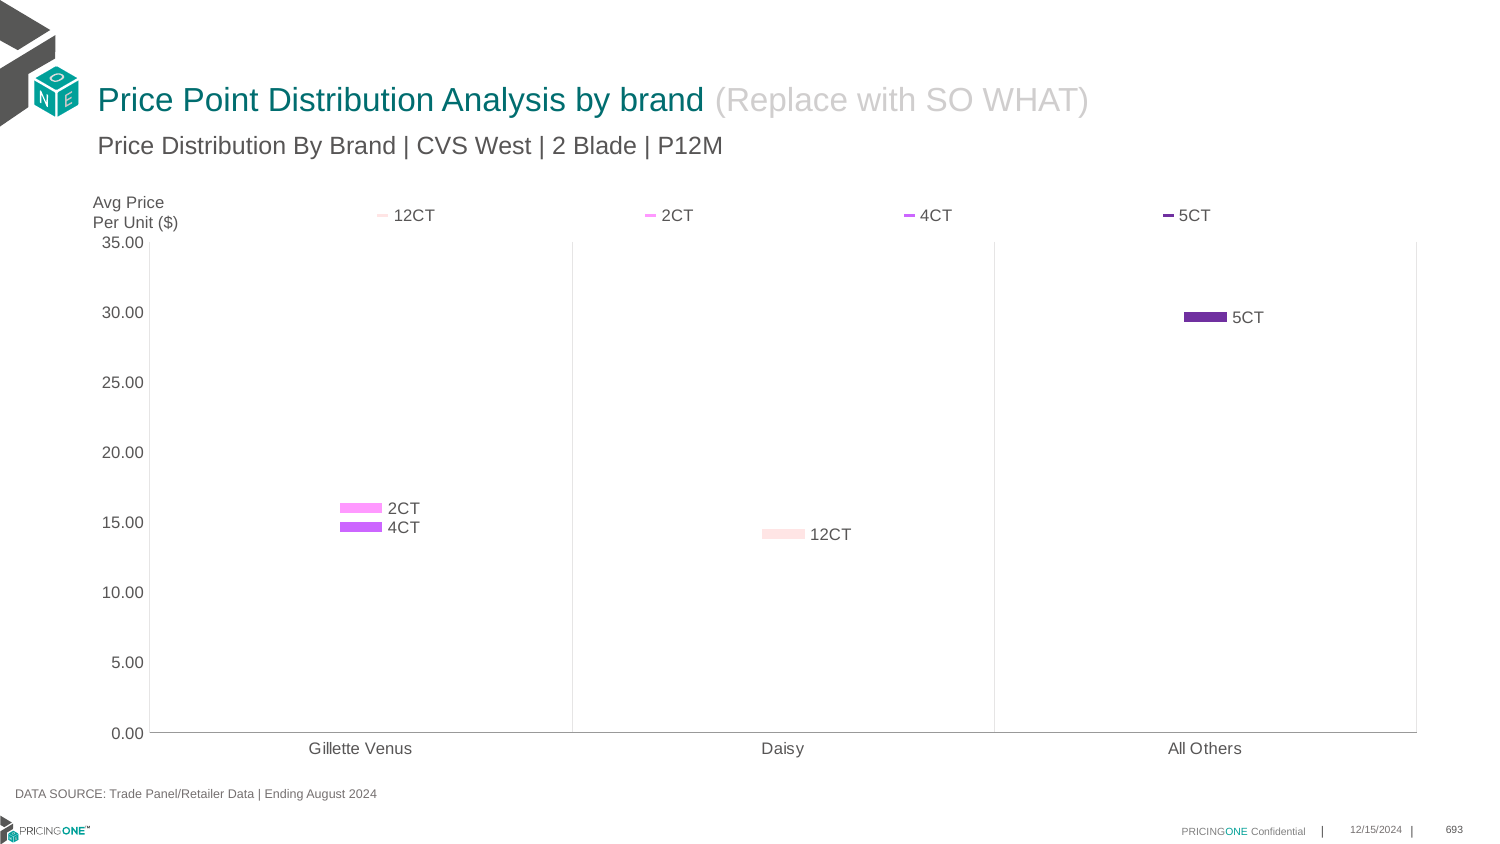

# Price Point Distribution Analysis by brand (Replace with SO WHAT)
Price Distribution By Brand | CVS West | 2 Blade | P12M

### Chart

| Category | 12CT | 2CT | 4CT | 5CT |
|---|---|---|---|---|
| Gillette Venus | None | 16.030743565300288 | 14.669928057553957 | None |
| Daisy | 14.163059998552507 | None | None | None |
| All Others | None | None | None | 29.63464140730717 |
Avg Price
Per Unit ($)
DATA SOURCE: Trade Panel/Retailer Data | Ending August 2024
12/15/2024
693